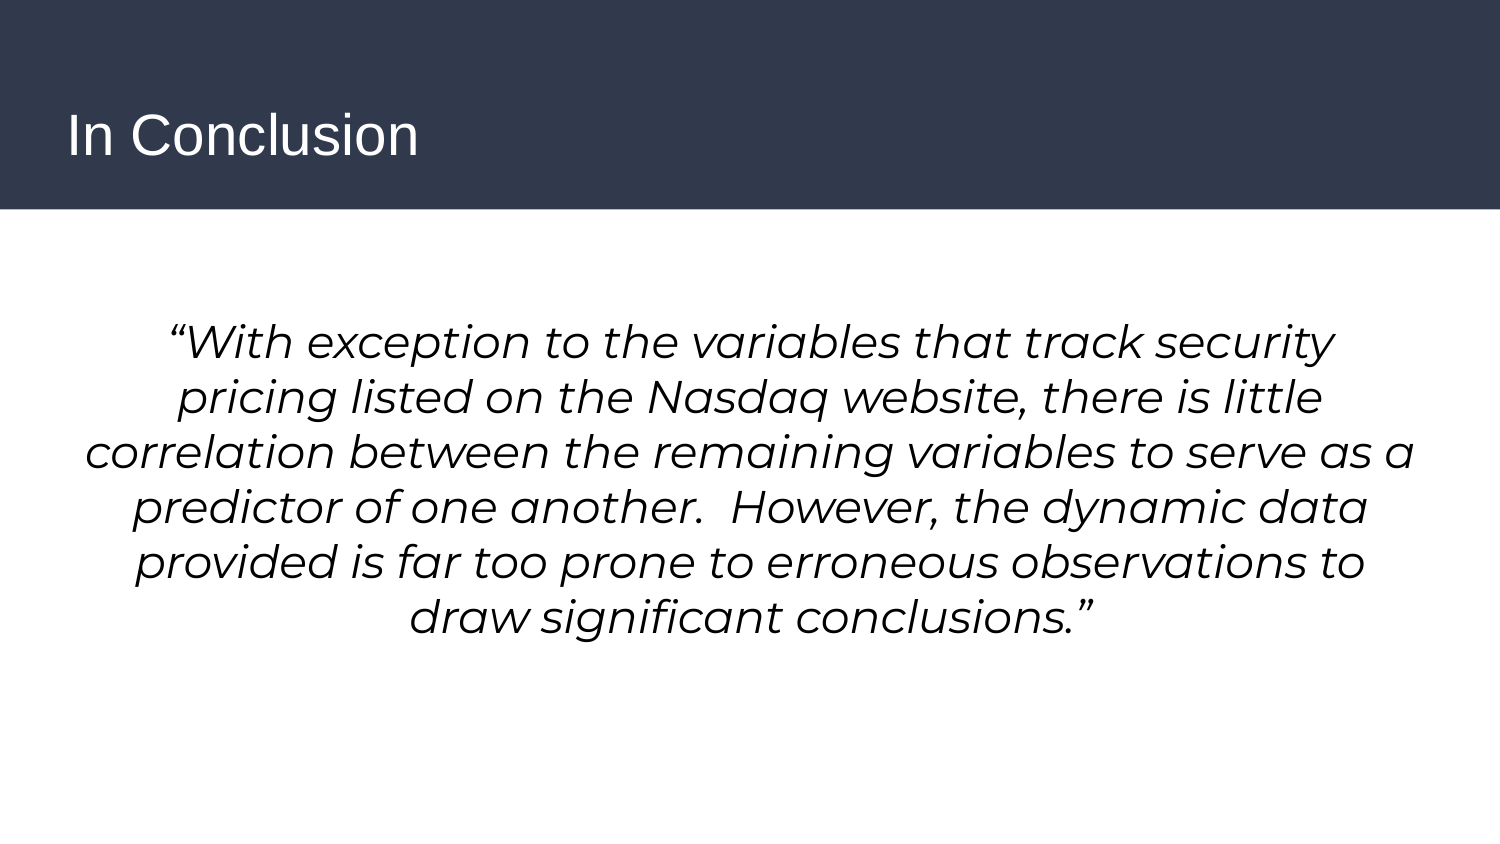

# In Conclusion
“With exception to the variables that track security pricing listed on the Nasdaq website, there is little correlation between the remaining variables to serve as a predictor of one another.  However, the dynamic data provided is far too prone to erroneous observations to draw significant conclusions.”